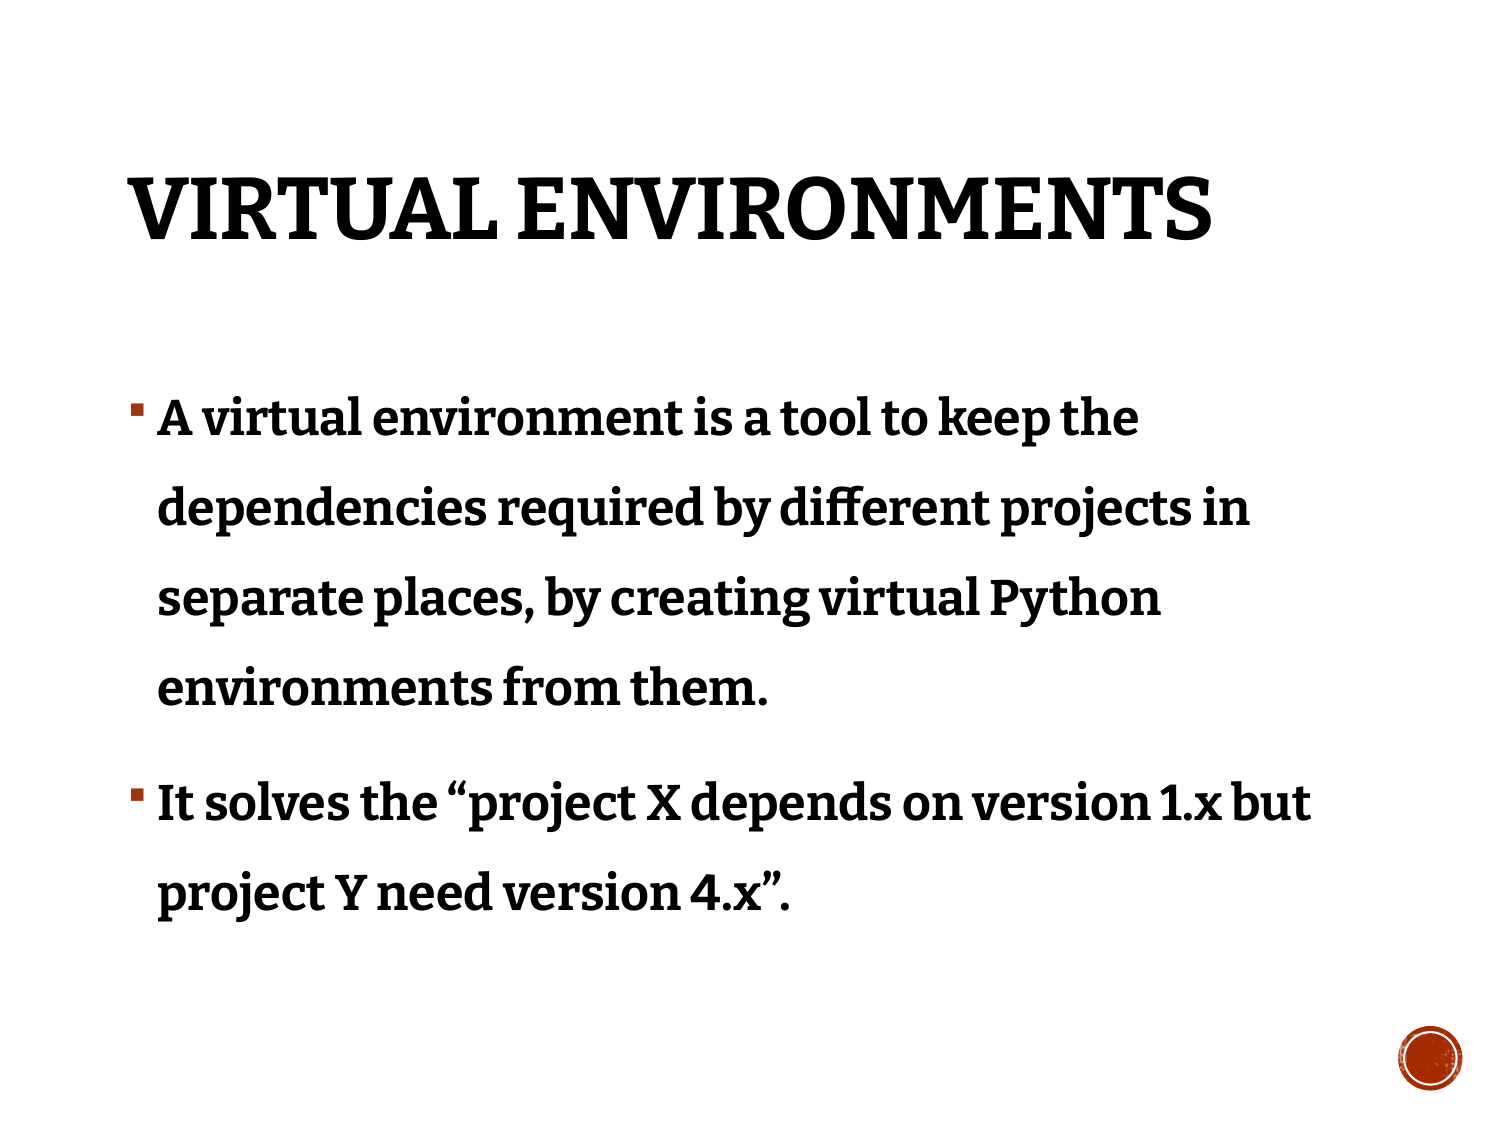

# Virtual Environments
A virtual environment is a tool to keep the dependencies required by different projects in separate places, by creating virtual Python environments from them.
It solves the “project X depends on version 1.x but project Y need version 4.x”.